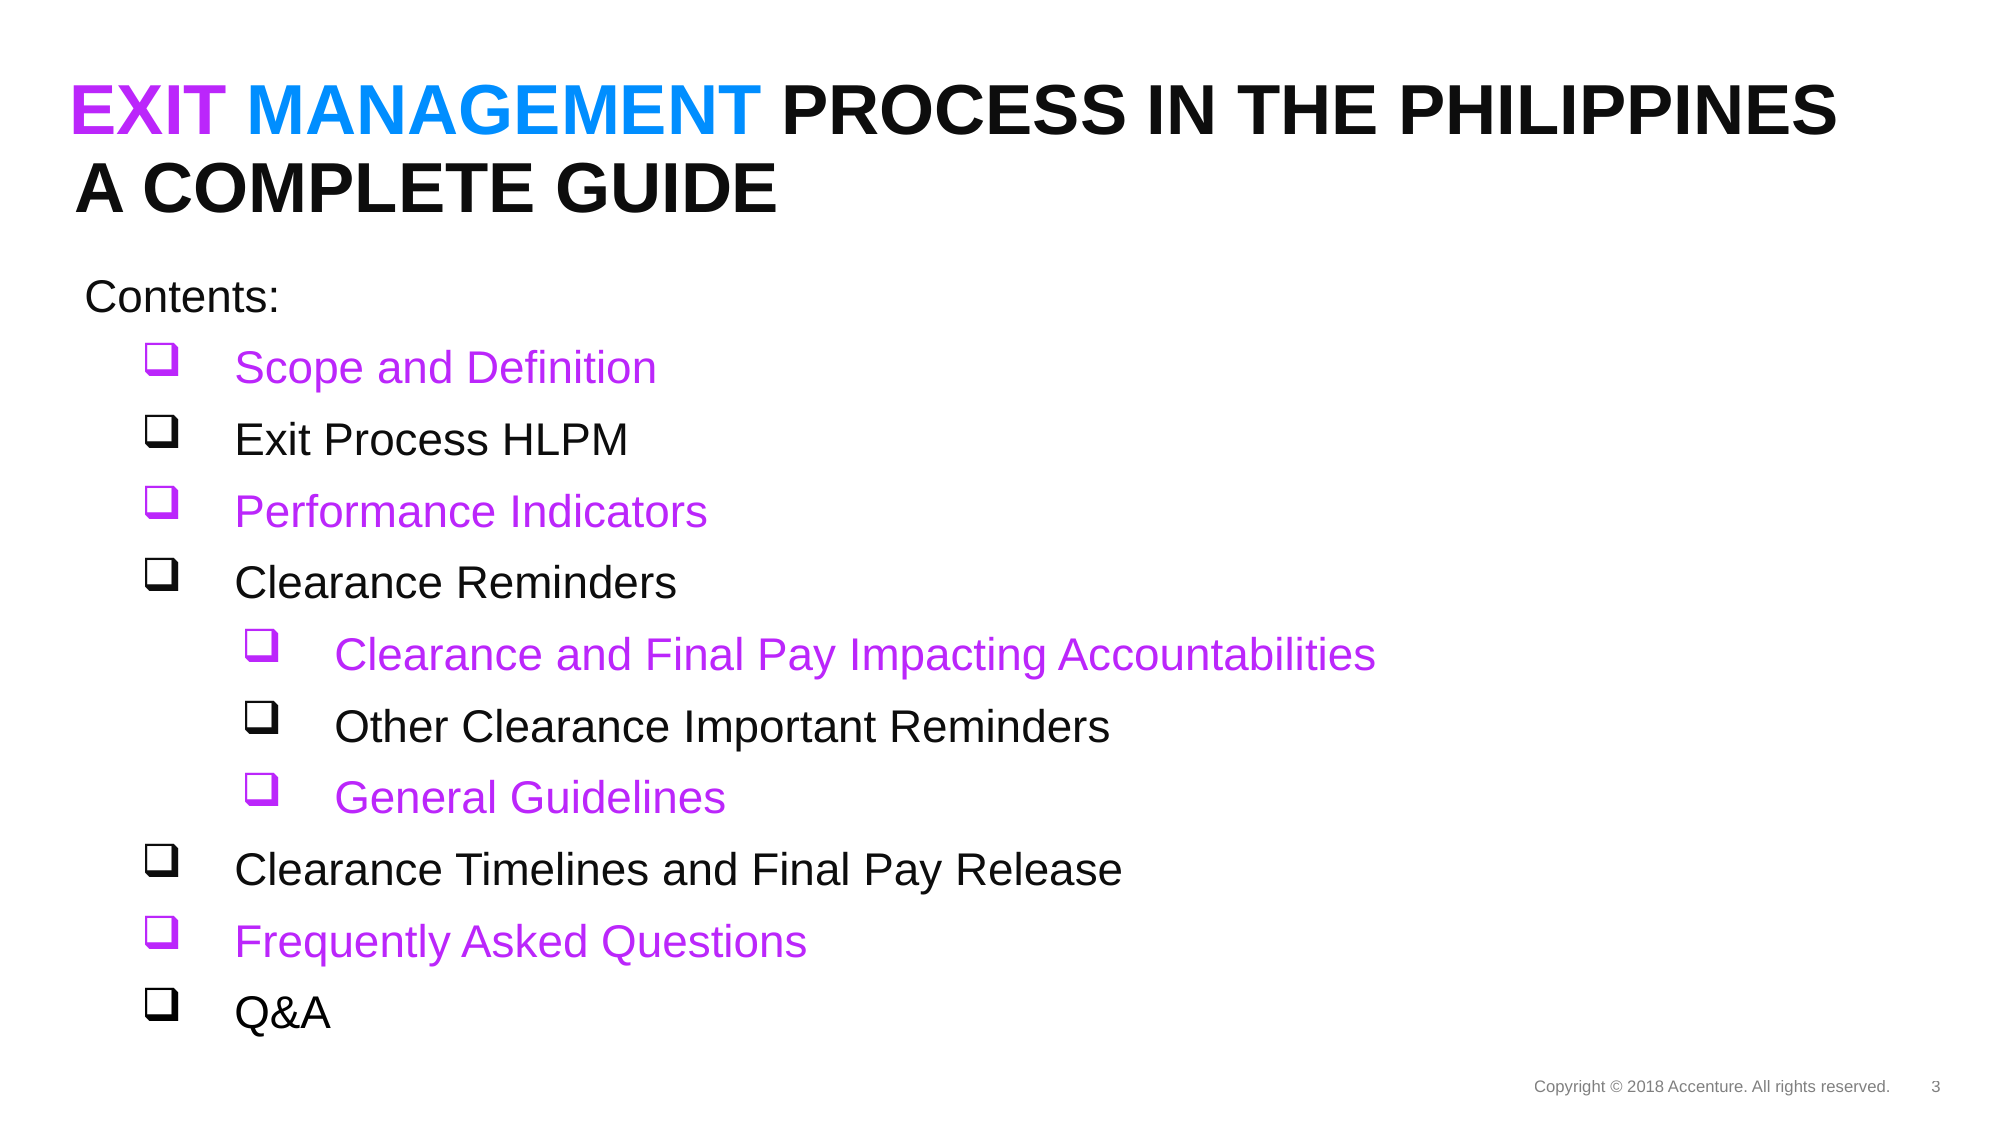

# Exit Management Process in the Philippines
A complete Guide
Contents:
Scope and Definition
Exit Process HLPM
Performance Indicators
Clearance Reminders
Clearance and Final Pay Impacting Accountabilities
Other Clearance Important Reminders
General Guidelines
Clearance Timelines and Final Pay Release
Frequently Asked Questions
Q&A
Copyright © 2018 Accenture. All rights reserved.
3